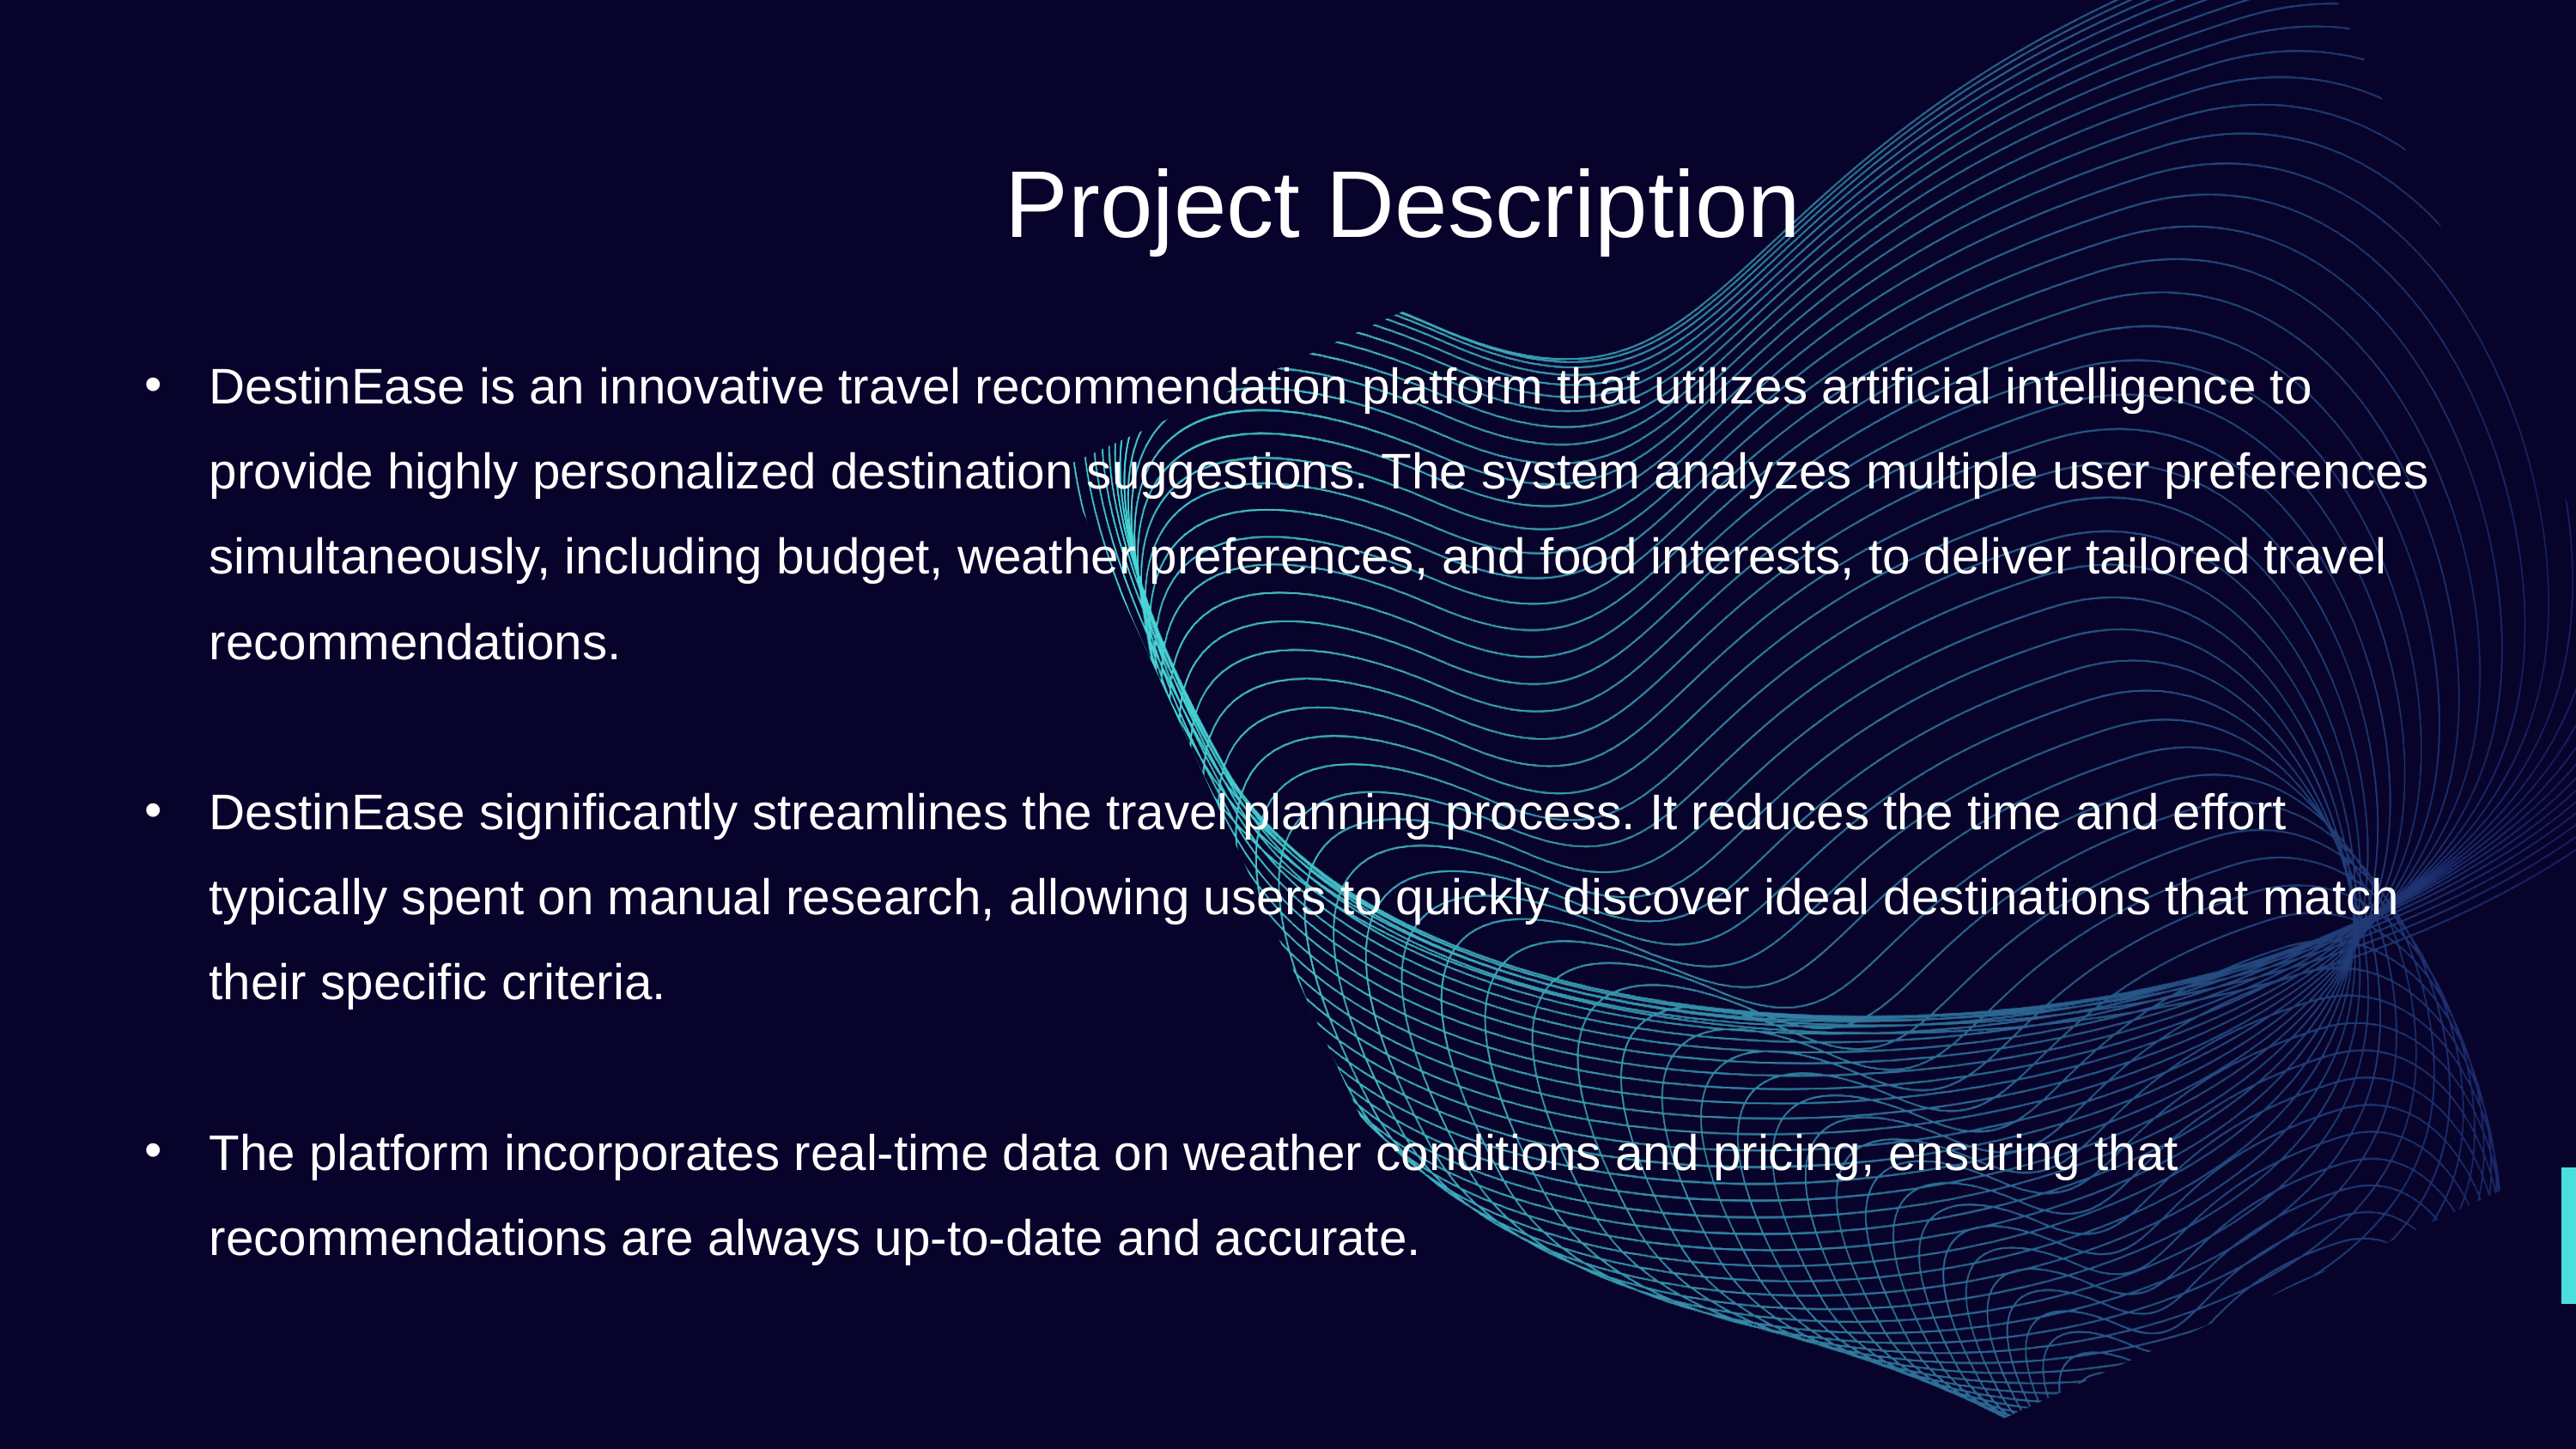

Project Description

DestinEase is an innovative travel recommendation platform that utilizes artificial intelligence to provide highly personalized destination suggestions. The system analyzes multiple user preferences simultaneously, including budget, weather preferences, and food interests, to deliver tailored travel recommendations.

DestinEase significantly streamlines the travel planning process. It reduces the time and effort typically spent on manual research, allowing users to quickly discover ideal destinations that match their specific criteria.

The platform incorporates real-time data on weather conditions and pricing, ensuring that recommendations are always up-to-date and accurate.